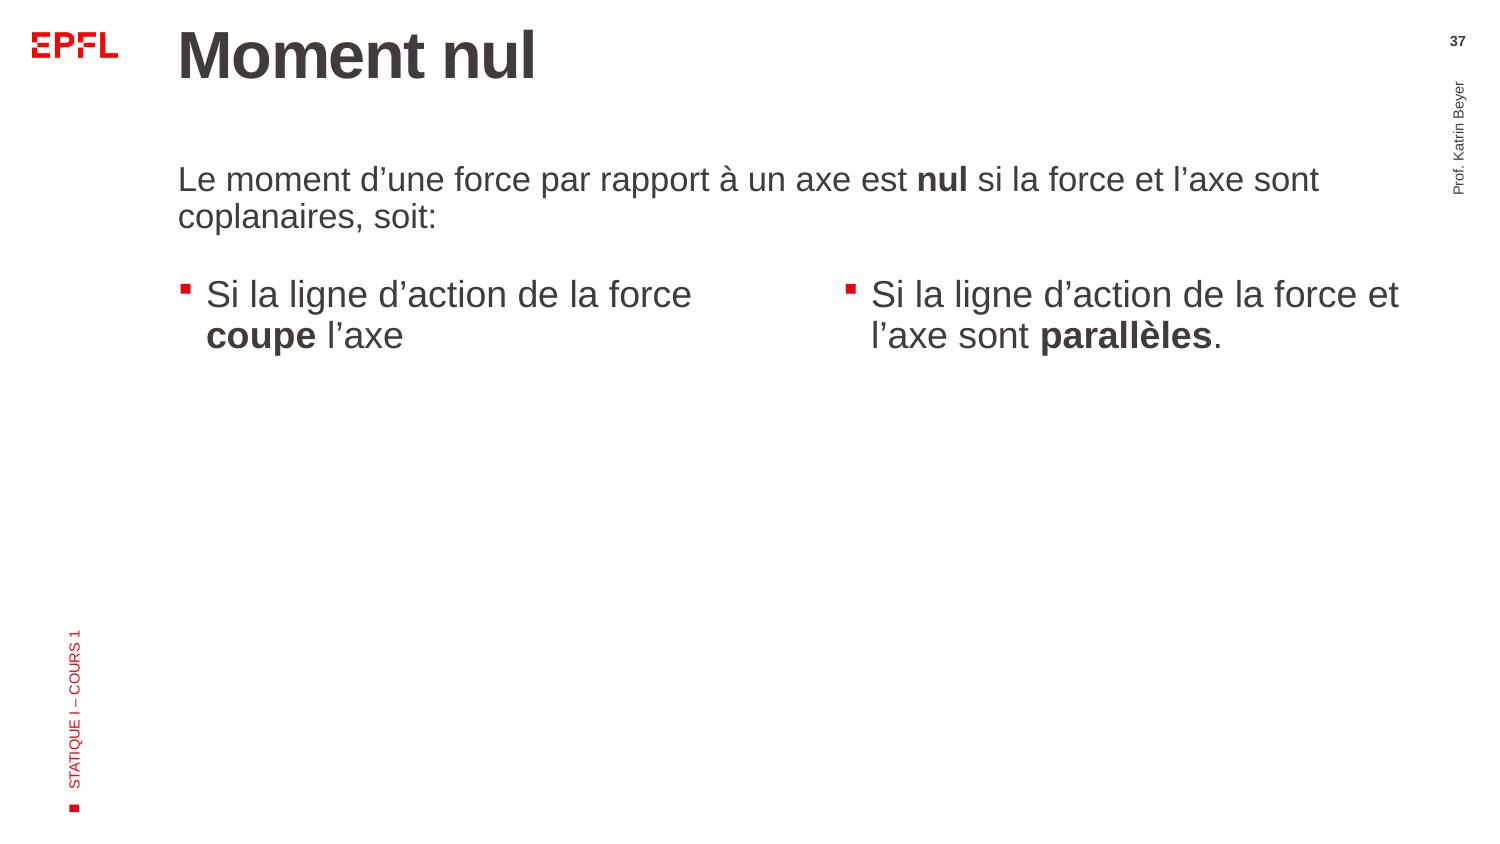

# Moment nul
37
Le moment d’une force par rapport à un axe est nul si la force et l’axe sont coplanaires, soit:
Si la ligne d’action de la force coupe l’axe
Si la ligne d’action de la force et l’axe sont parallèles.

Prof. Katrin Beyer
STATIQUE I – COURS 1